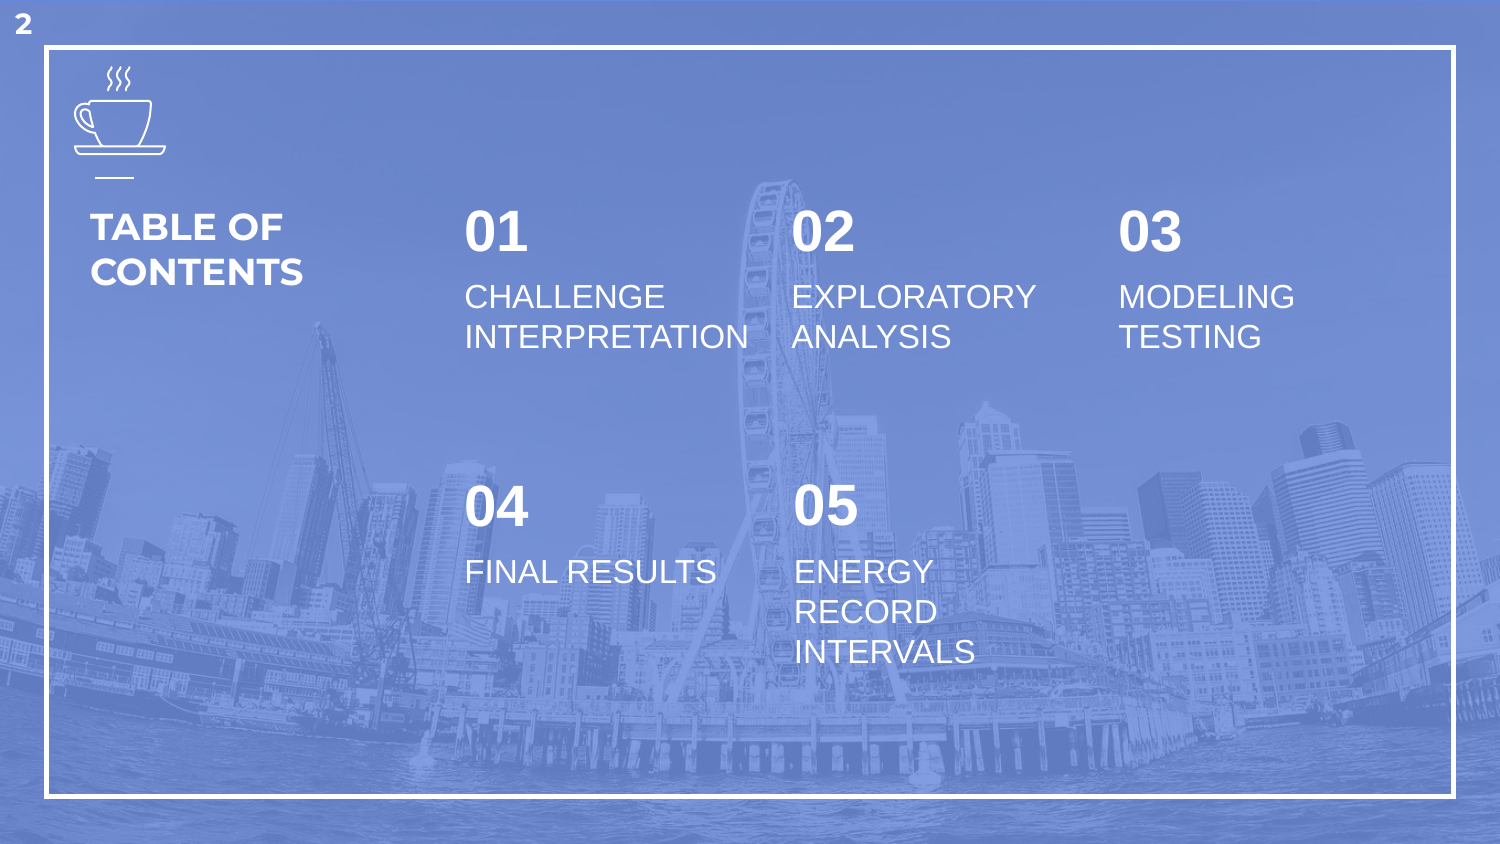

01
CHALLENGE INTERPRETATION
02
EXPLORATORY ANALYSIS
03
MODELING TESTING

# TABLE OF CONTENTS
05
ENERGY RECORD INTERVALS
04
FINAL RESULTS